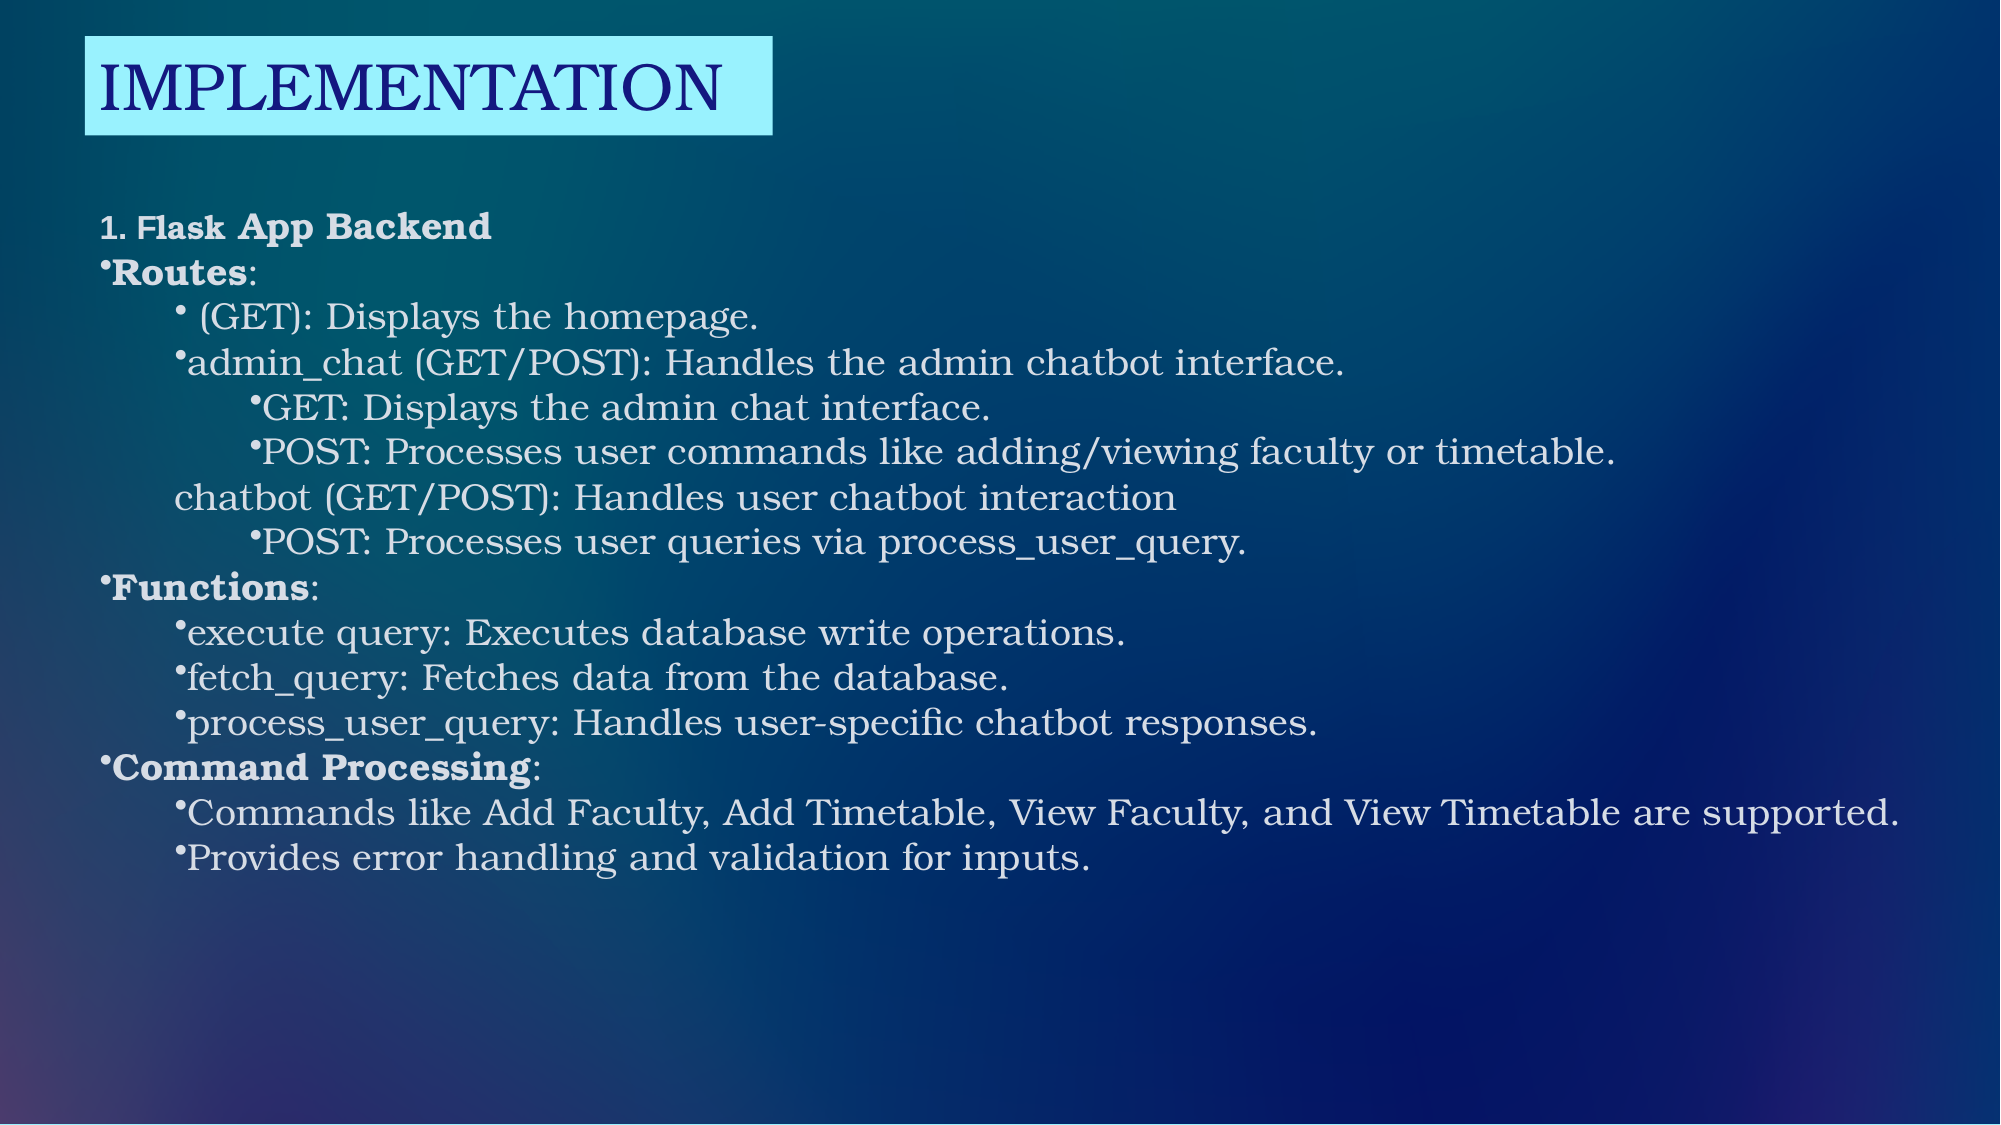

IMPLEMENTATION

1. Flask App Backend
Routes:
 (GET): Displays the homepage.
admin_chat (GET/POST): Handles the admin chatbot interface.
GET: Displays the admin chat interface.
POST: Processes user commands like adding/viewing faculty or timetable.
chatbot (GET/POST): Handles user chatbot interaction
POST: Processes user queries via process_user_query.
Functions:
execute query: Executes database write operations.
fetch_query: Fetches data from the database.
process_user_query: Handles user-specific chatbot responses.
Command Processing:
Commands like Add Faculty, Add Timetable, View Faculty, and View Timetable are supported.
Provides error handling and validation for inputs.